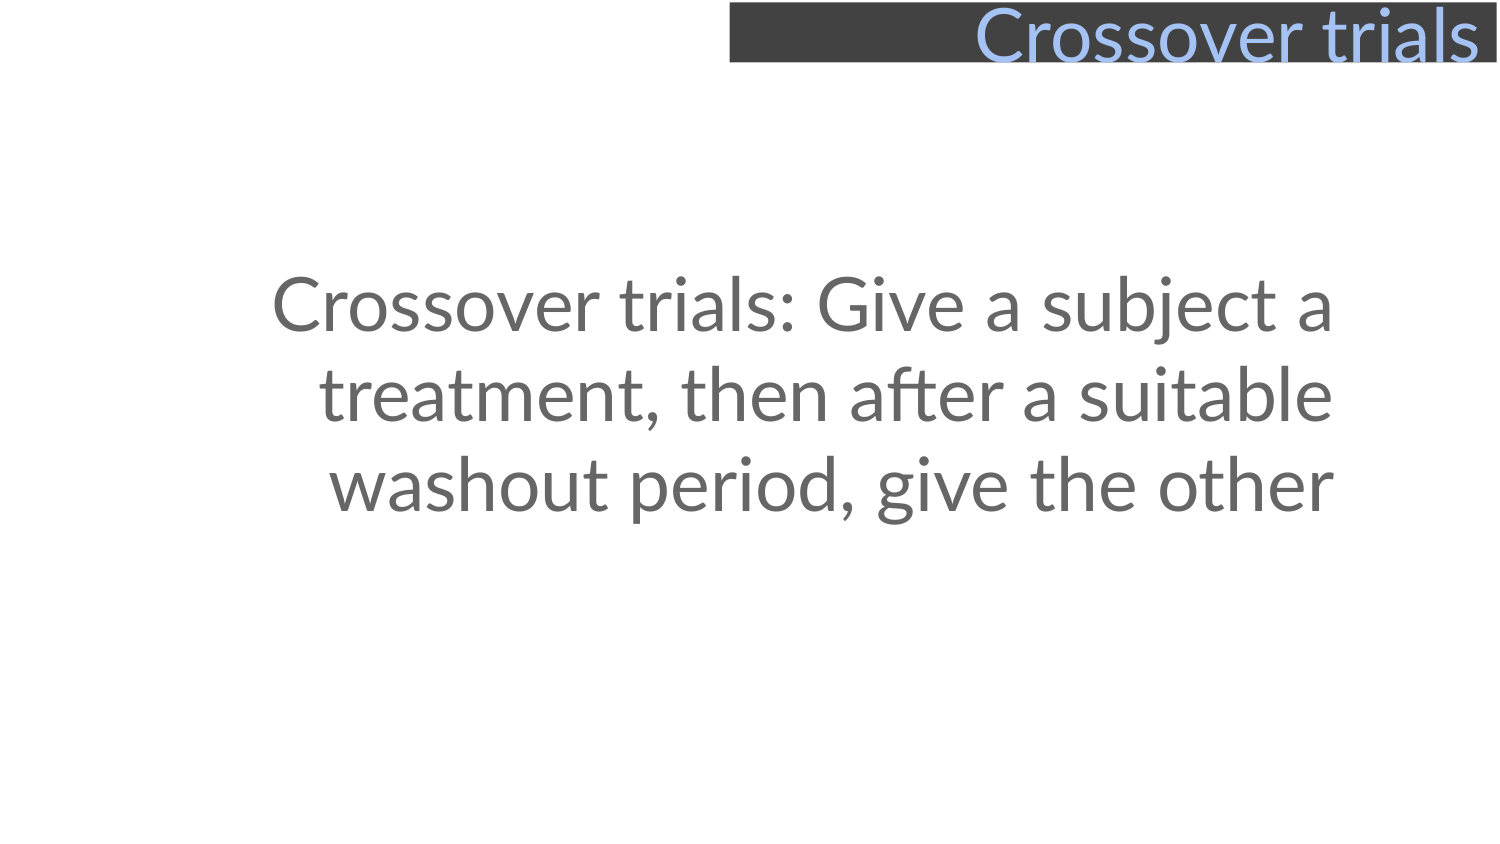

# Crossover trials
Crossover trials: Give a subject a treatment, then after a suitable washout period, give the other